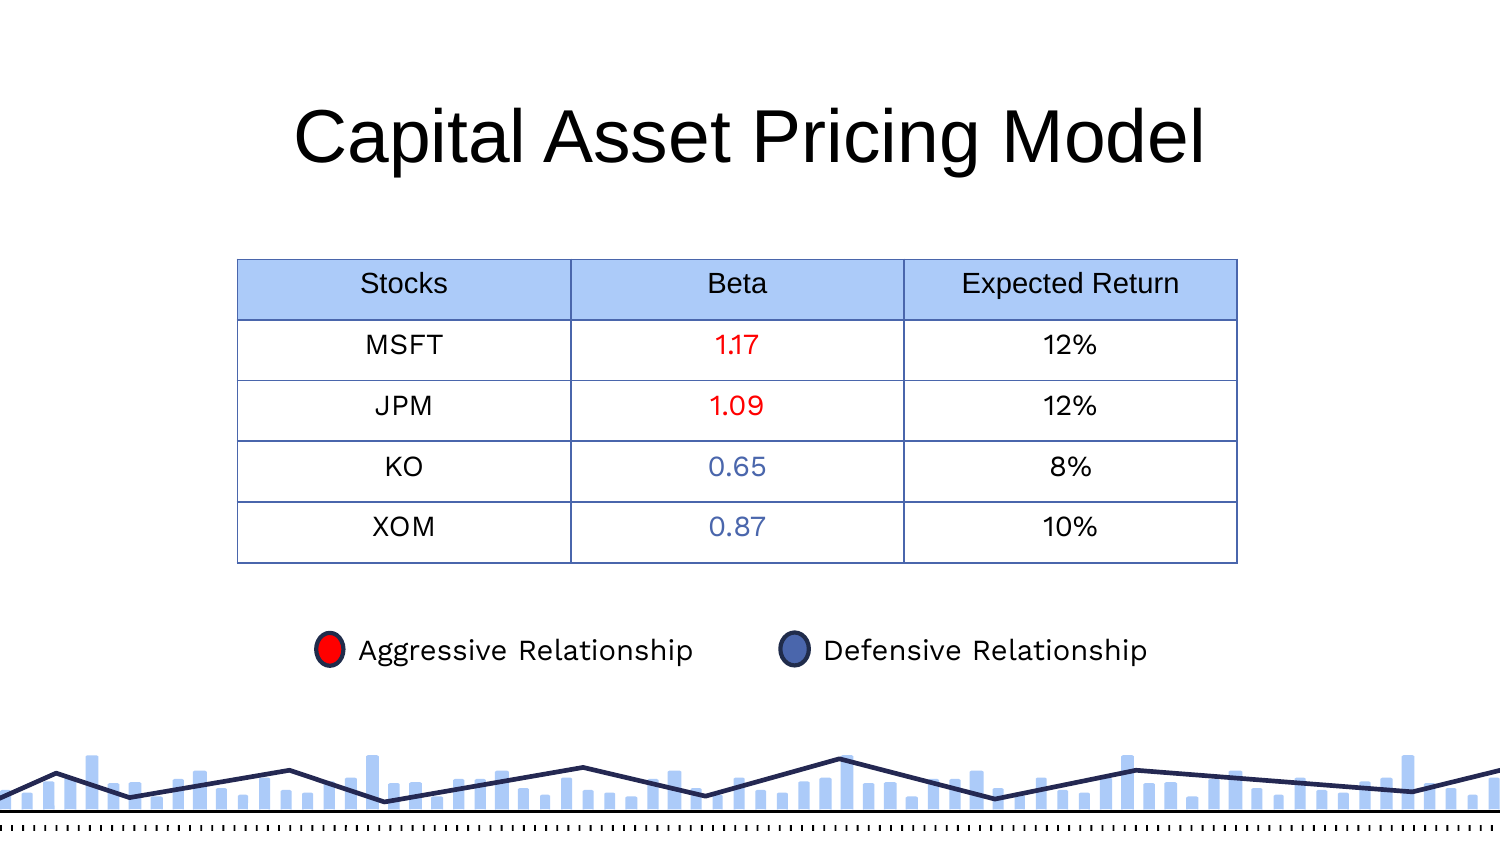

# Capital Asset Pricing Model
| Stocks | Beta | Expected Return |
| --- | --- | --- |
| MSFT | 1.17 | 12% |
| JPM | 1.09 | 12% |
| KO | 0.65 | 8% |
| XOM | 0.87 | 10% |
Aggressive Relationship

Defensive Relationship